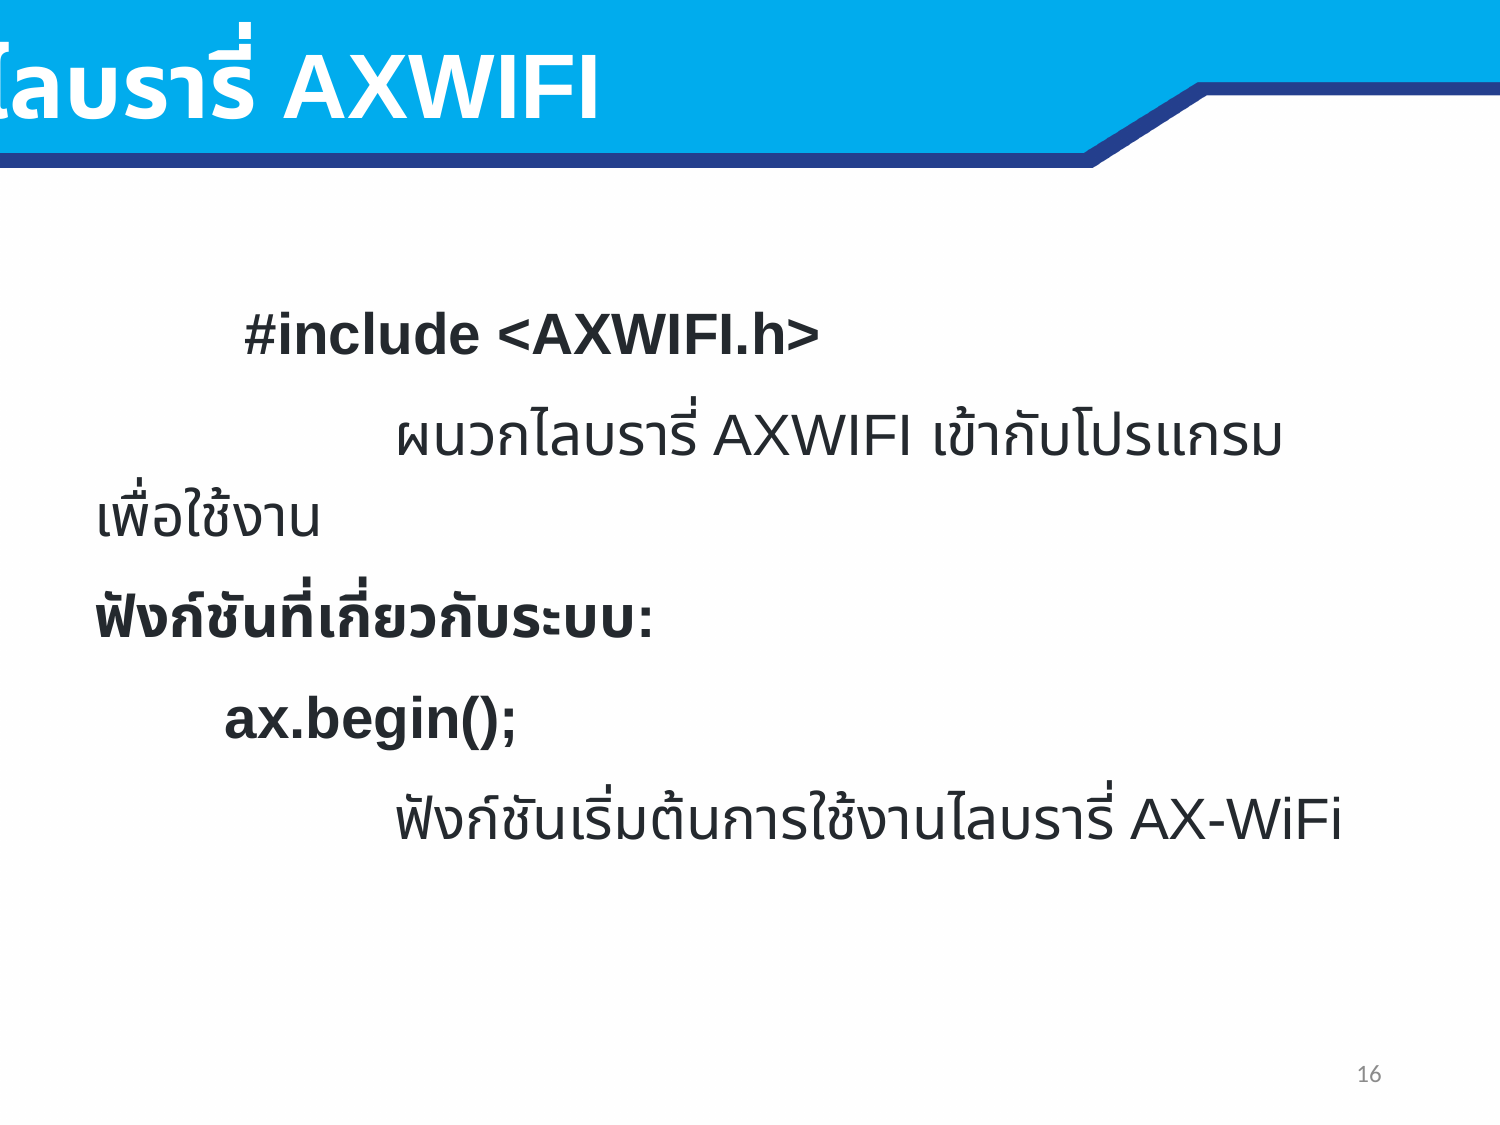

ไลบรารี่ AXWIFI
	#include <AXWIFI.h>
		ผนวกไลบรารี่ AXWIFI เข้ากับโปรแกรมเพื่อใช้งาน
ฟังก์ชันที่เกี่ยวกับระบบ:
        ax.begin();
		ฟังก์ชันเริ่มต้นการใช้งานไลบรารี่ AX-WiFi
16